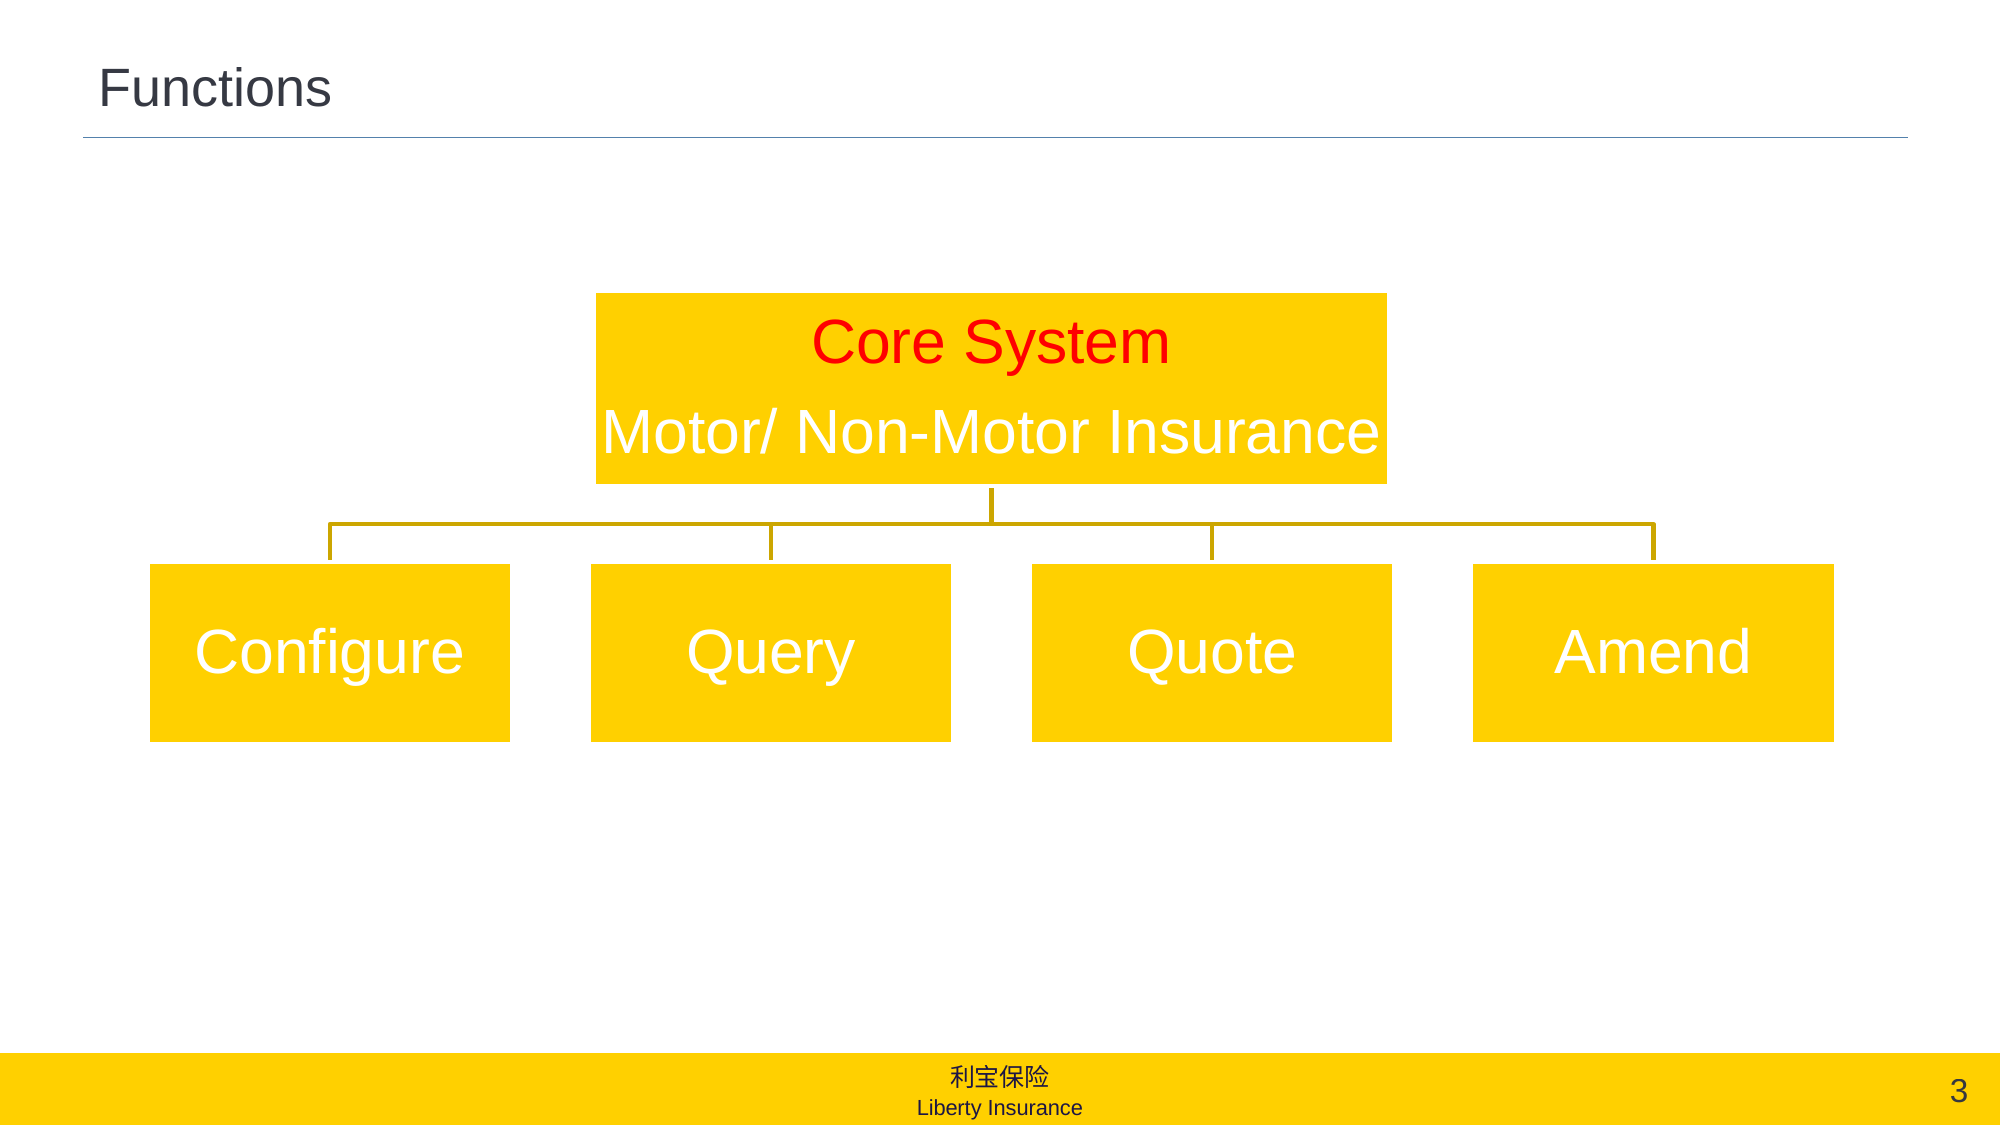

# Functions
Core System
Motor/ Non-Motor Insurance
Amend
Quote
Query
Configure
3